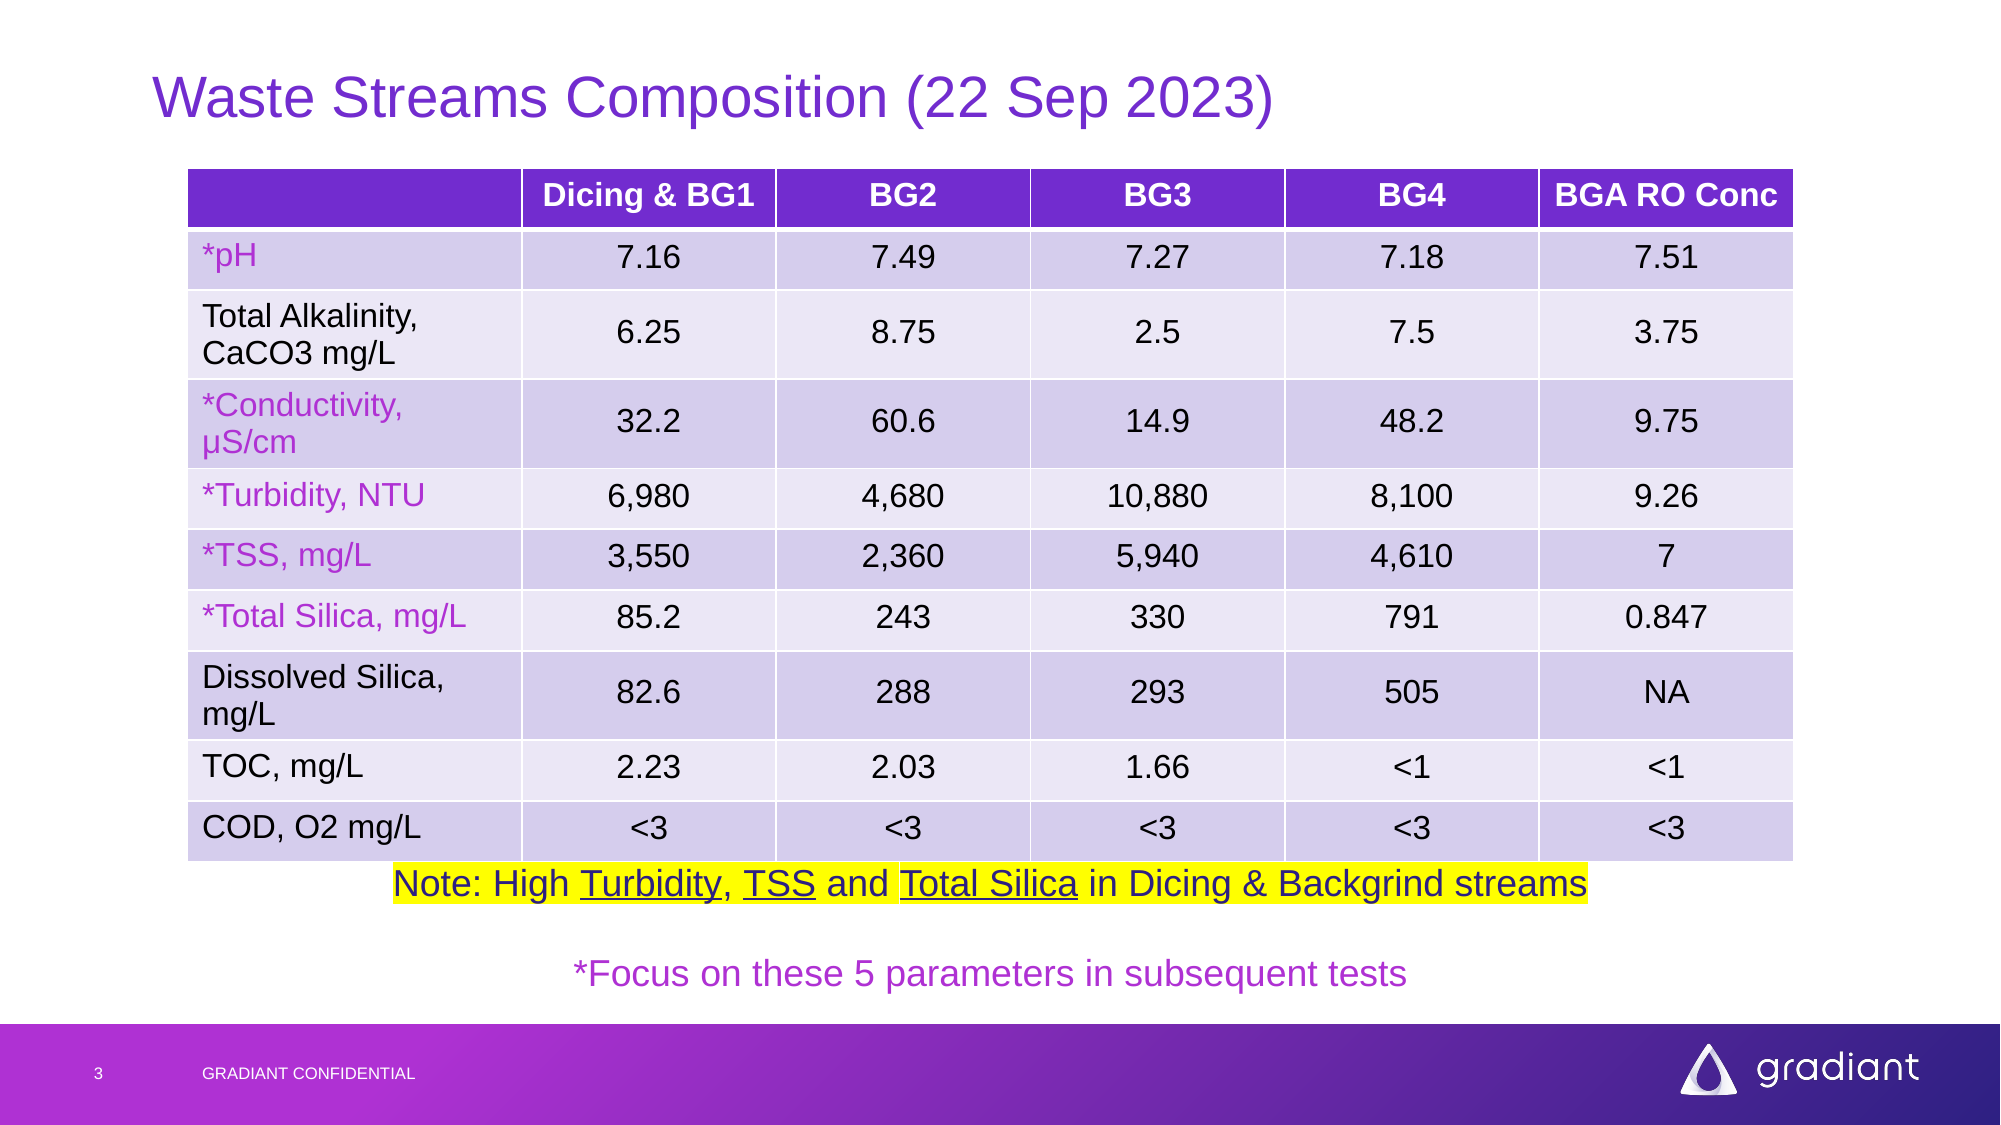

# Waste Streams Composition (22 Sep 2023)
|  | Dicing & BG1 | BG2 | BG3 | BG4 | BGA RO Conc |
| --- | --- | --- | --- | --- | --- |
| \*pH | 7.16 | 7.49 | 7.27 | 7.18 | 7.51 |
| Total Alkalinity, CaCO3 mg/L | 6.25 | 8.75 | 2.5 | 7.5 | 3.75 |
| \*Conductivity, μS/cm | 32.2 | 60.6 | 14.9 | 48.2 | 9.75 |
| \*Turbidity, NTU | 6,980 | 4,680 | 10,880 | 8,100 | 9.26 |
| \*TSS, mg/L | 3,550 | 2,360 | 5,940 | 4,610 | 7 |
| \*Total Silica, mg/L | 85.2 | 243 | 330 | 791 | 0.847 |
| Dissolved Silica, mg/L | 82.6 | 288 | 293 | 505 | NA |
| TOC, mg/L | 2.23 | 2.03 | 1.66 | <1 | <1 |
| COD, O2 mg/L | <3 | <3 | <3 | <3 | <3 |
Note: High Turbidity, TSS and Total Silica in Dicing & Backgrind streams

*Focus on these 5 parameters in subsequent tests
3
GRADIANT CONFIDENTIAL